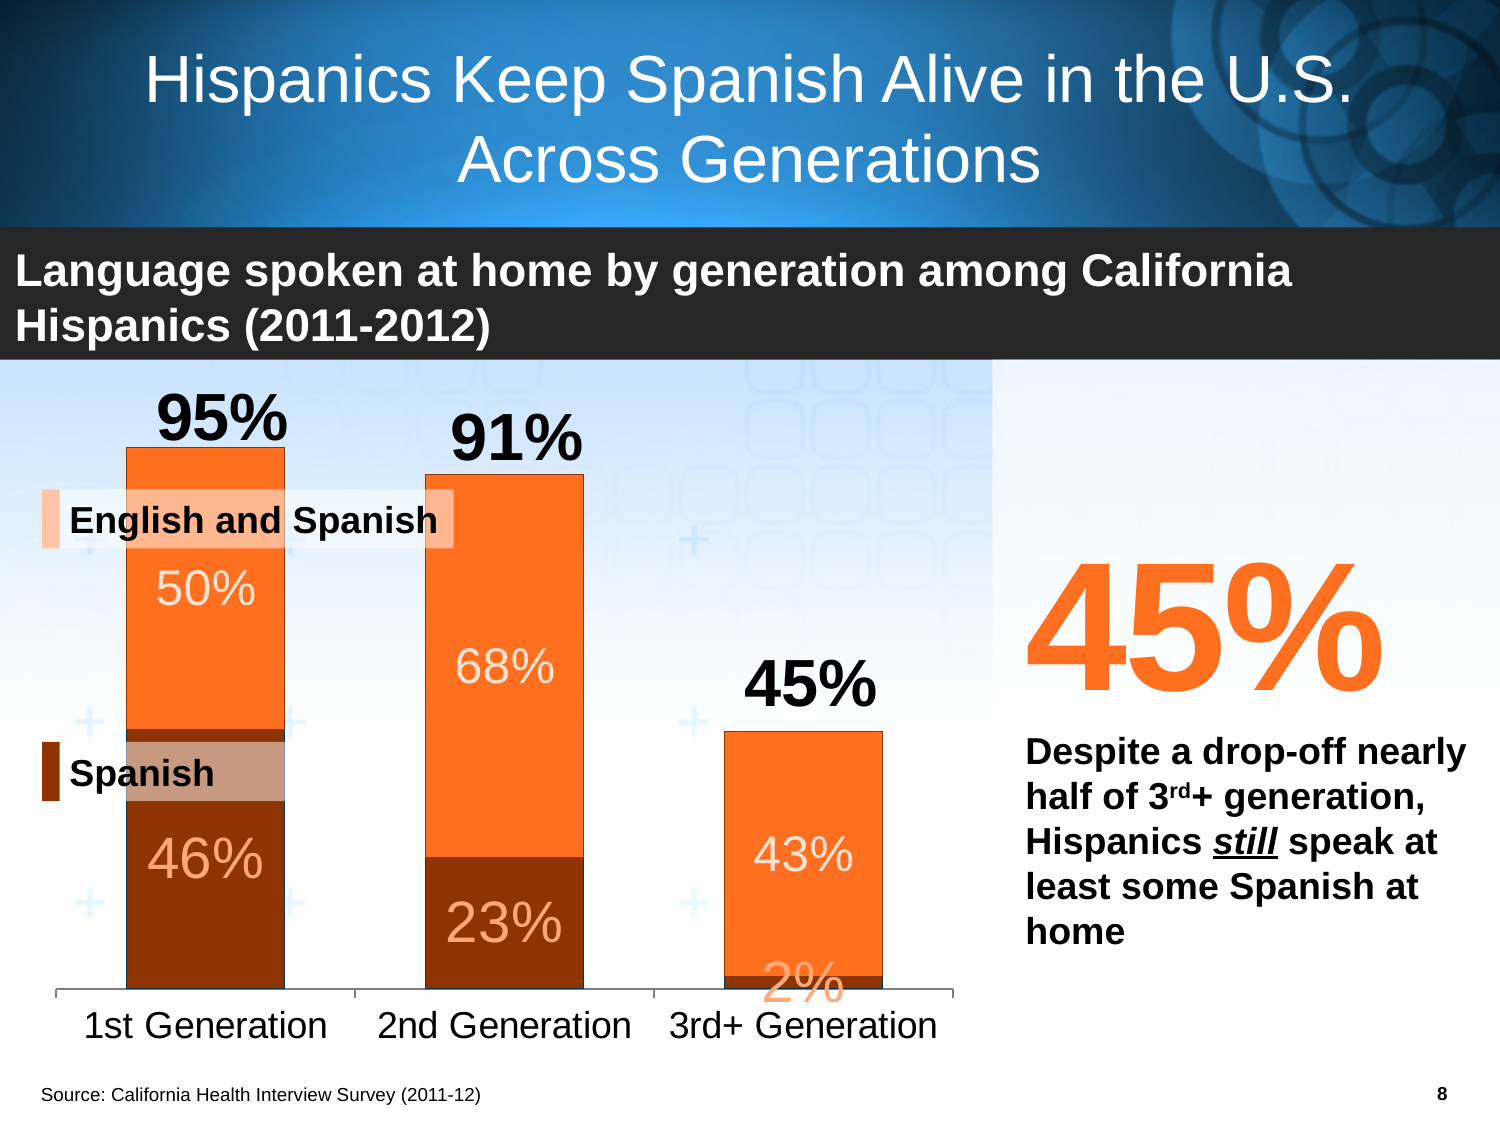

# Hispanics Keep Spanish Alive in the U.S. Across Generations

Language spoken at home by generation among California Hispanics (2011-2012)

### Chart

| Category | Spanish | English and Spanish |
|---|---|---|
| 1st Generation | 0.4576892033486749 | 0.4972412054371265 |
| 2nd Generation | 0.2317414174688379 | 0.6761721305927213 |
| 3rd+ Generation | 0.022244521793774008 | 0.4317128556418932 |
95%
91%

English and Spanish
45%
Despite a drop-off nearly half of 3rd+ generation, Hispanics still speak at least some Spanish at home
45%

Spanish
8
Source: California Health Interview Survey (2011-12)